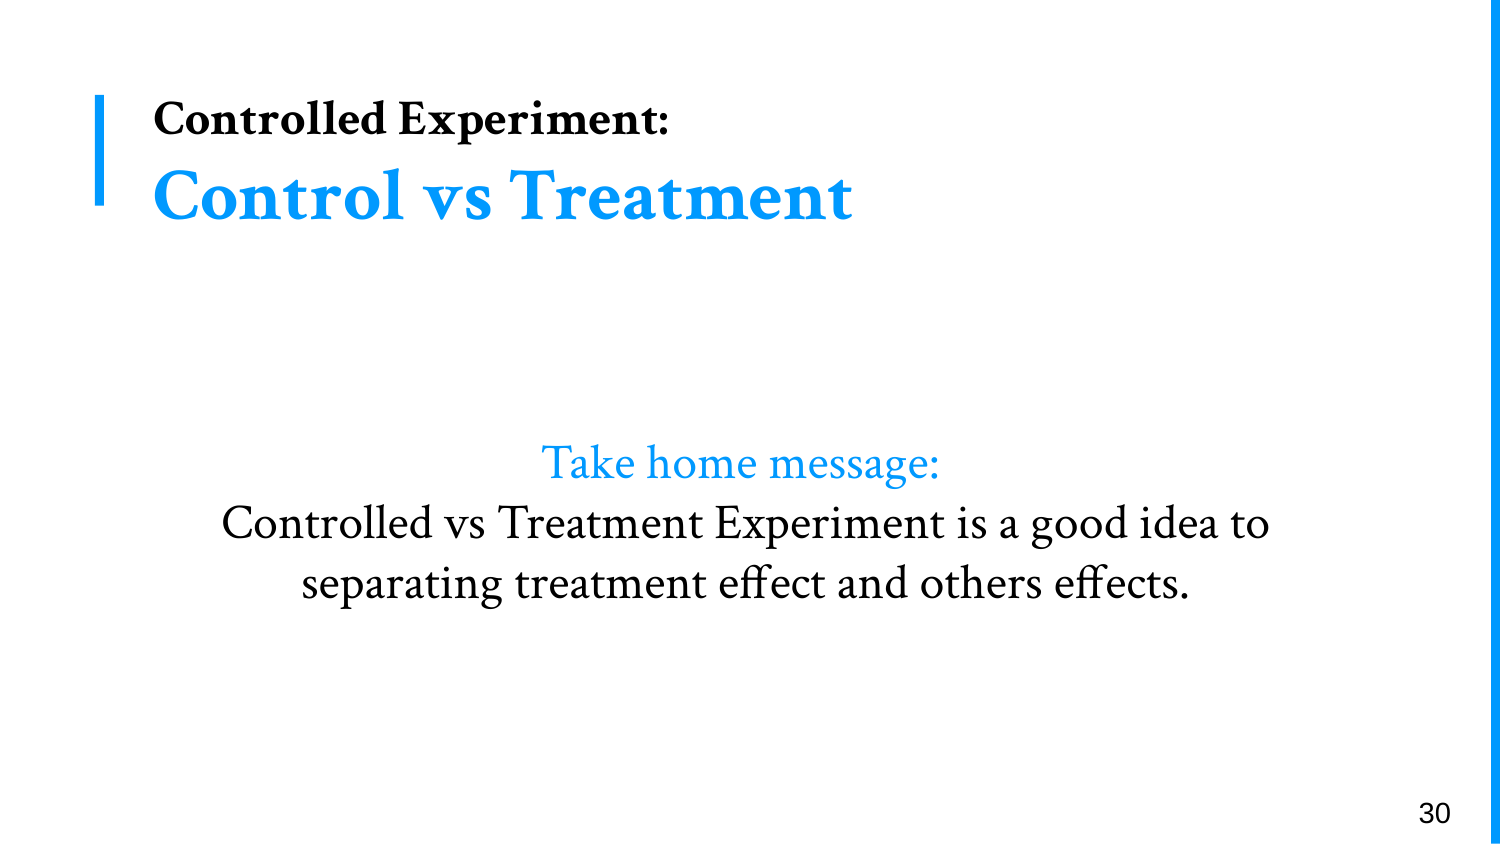

# Controlled Experiment:
Control vs Treatment

Take home message:
Controlled vs Treatment Experiment is a good idea to separating treatment effect and others effects.
30